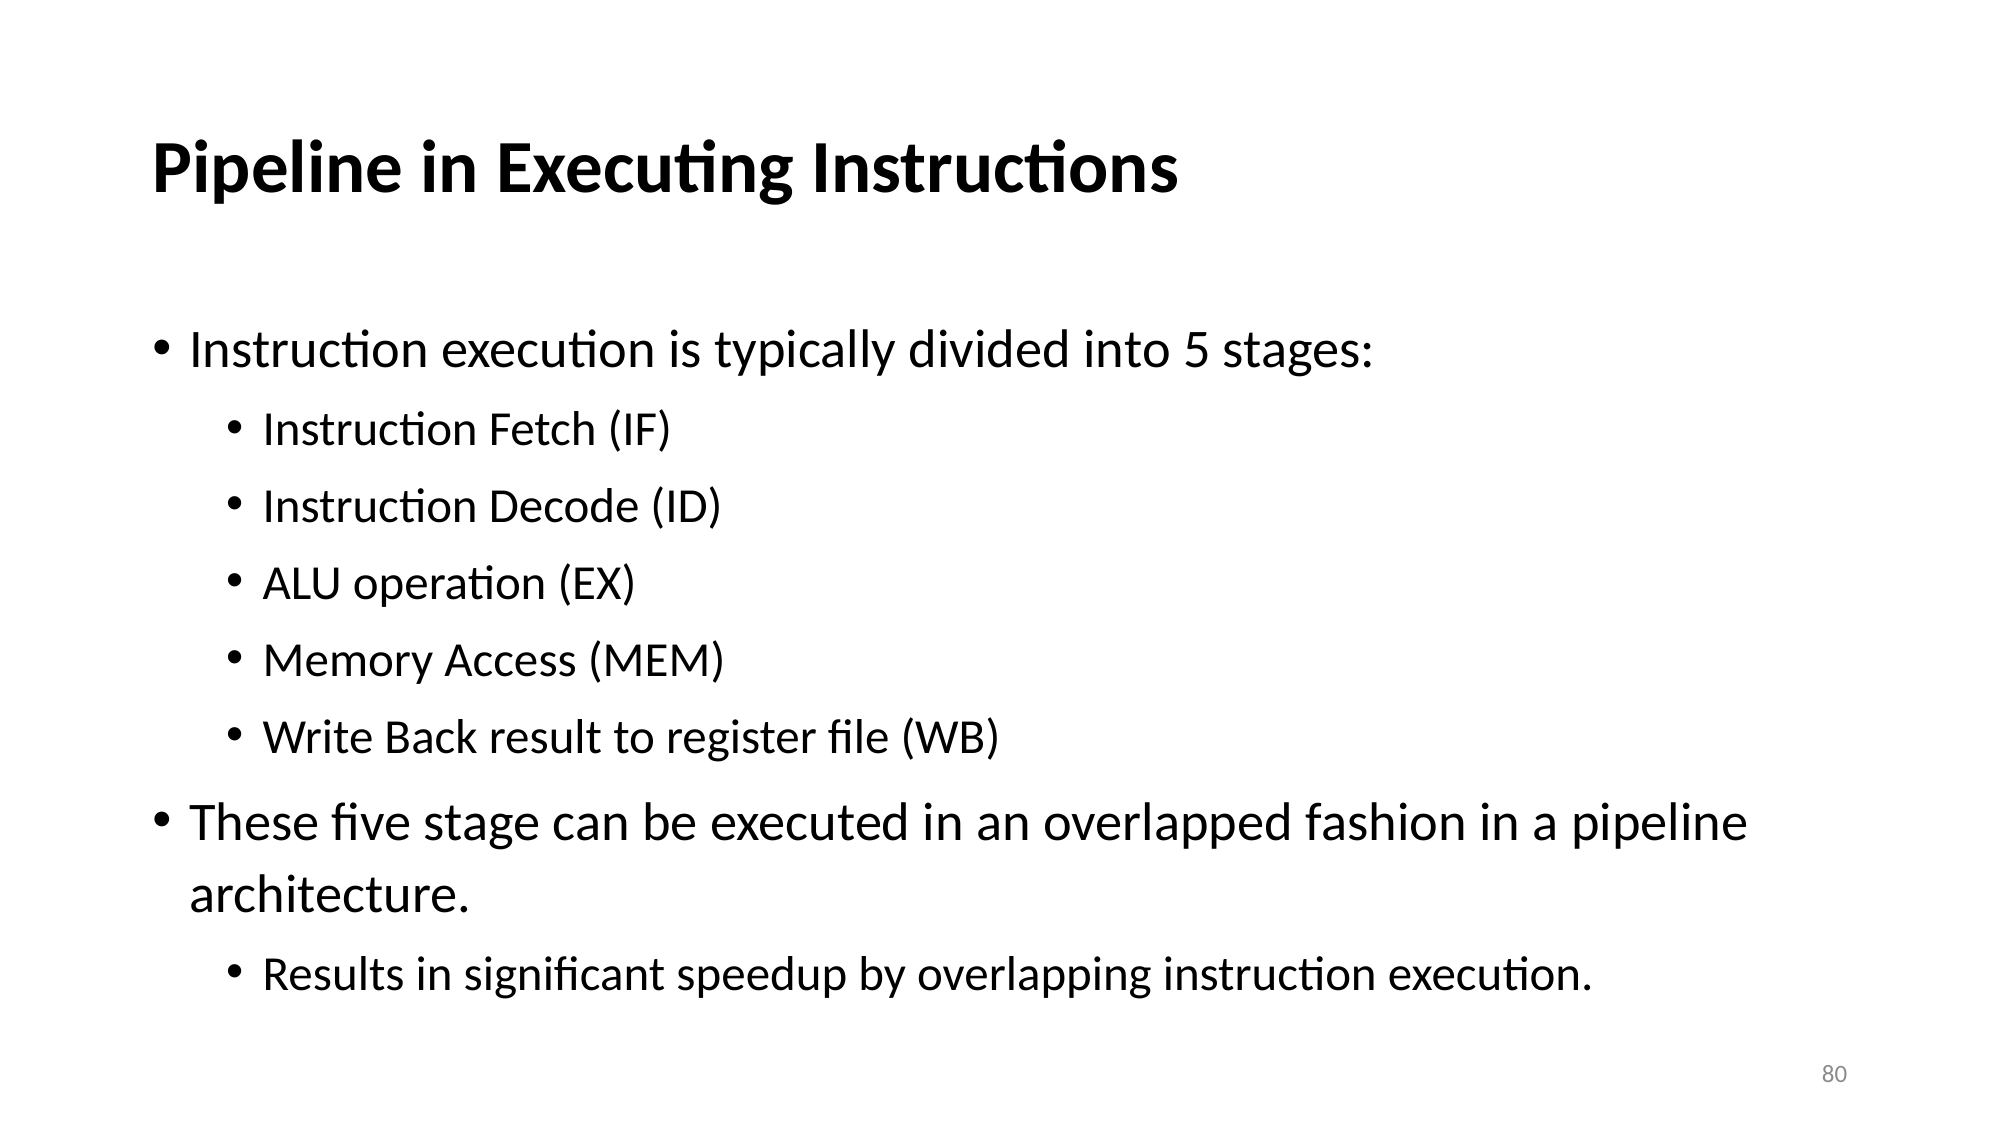

# Pipeline in Executing Instructions
Instruction execution is typically divided into 5 stages:
Instruction Fetch (IF)
Instruction Decode (ID)
ALU operation (EX)
Memory Access (MEM)
Write Back result to register file (WB)
These five stage can be executed in an overlapped fashion in a pipeline architecture.
Results in significant speedup by overlapping instruction execution.

80